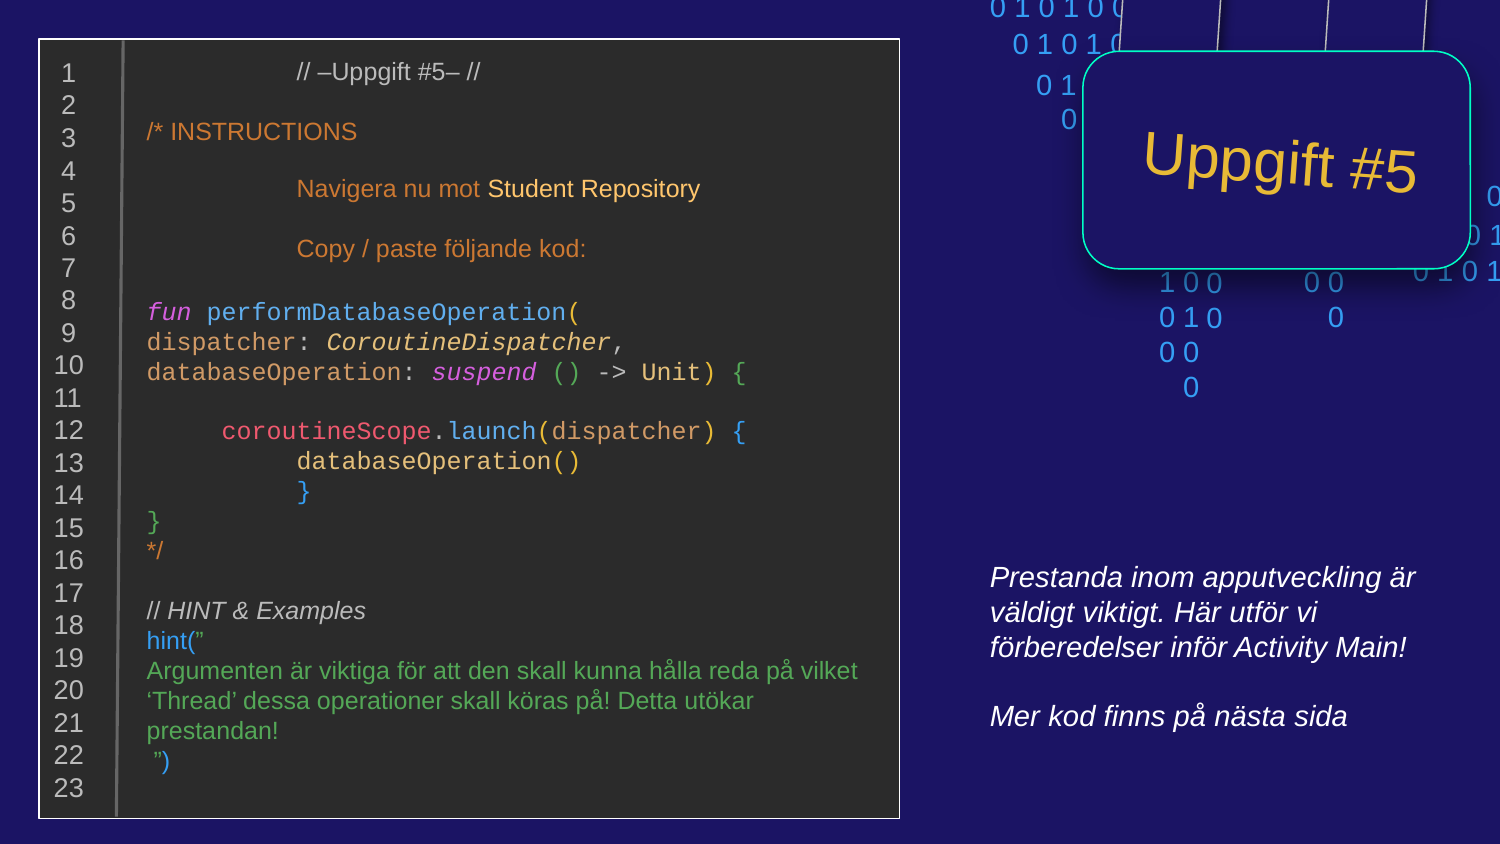

0 1 0 1 0 0 1 0
0 1 0 1 0 0 1 0
0 1 0 1 0 0 1 0
0 1 0 1 0 0 1 0

 1
 2
 3
 4
 5
 6
 7
 8
 9
10
11
12
13
14
15
16
17
18
19
20
21
22
23
// –Uppgift #5– //

/* INSTRUCTIONS

	Navigera nu mot Student Repository

	Copy / paste följande kod:

fun performDatabaseOperation(
dispatcher: CoroutineDispatcher,
databaseOperation: suspend () -> Unit) {

coroutineScope.launch(dispatcher) {
databaseOperation()
   	}
}
*/

// HINT & Examples
hint(”
Argumenten är viktiga för att den skall kunna hålla reda på vilket ‘Thread’ dessa operationer skall köras på! Detta utökar prestandan!
 ”)

Uppgift #5
0
1
0
0
0
1
0
0
0
1
0
0
0 1 0 1 0 0  0
0 1 0 1 0 1  0
0 1 0 1 0 0 1 0
0
1
0
0
0
1
0
0
0
1
0
0
Prestanda inom apputveckling är väldigt viktigt. Här utför vi förberedelser inför Activity Main!

Mer kod finns på nästa sida